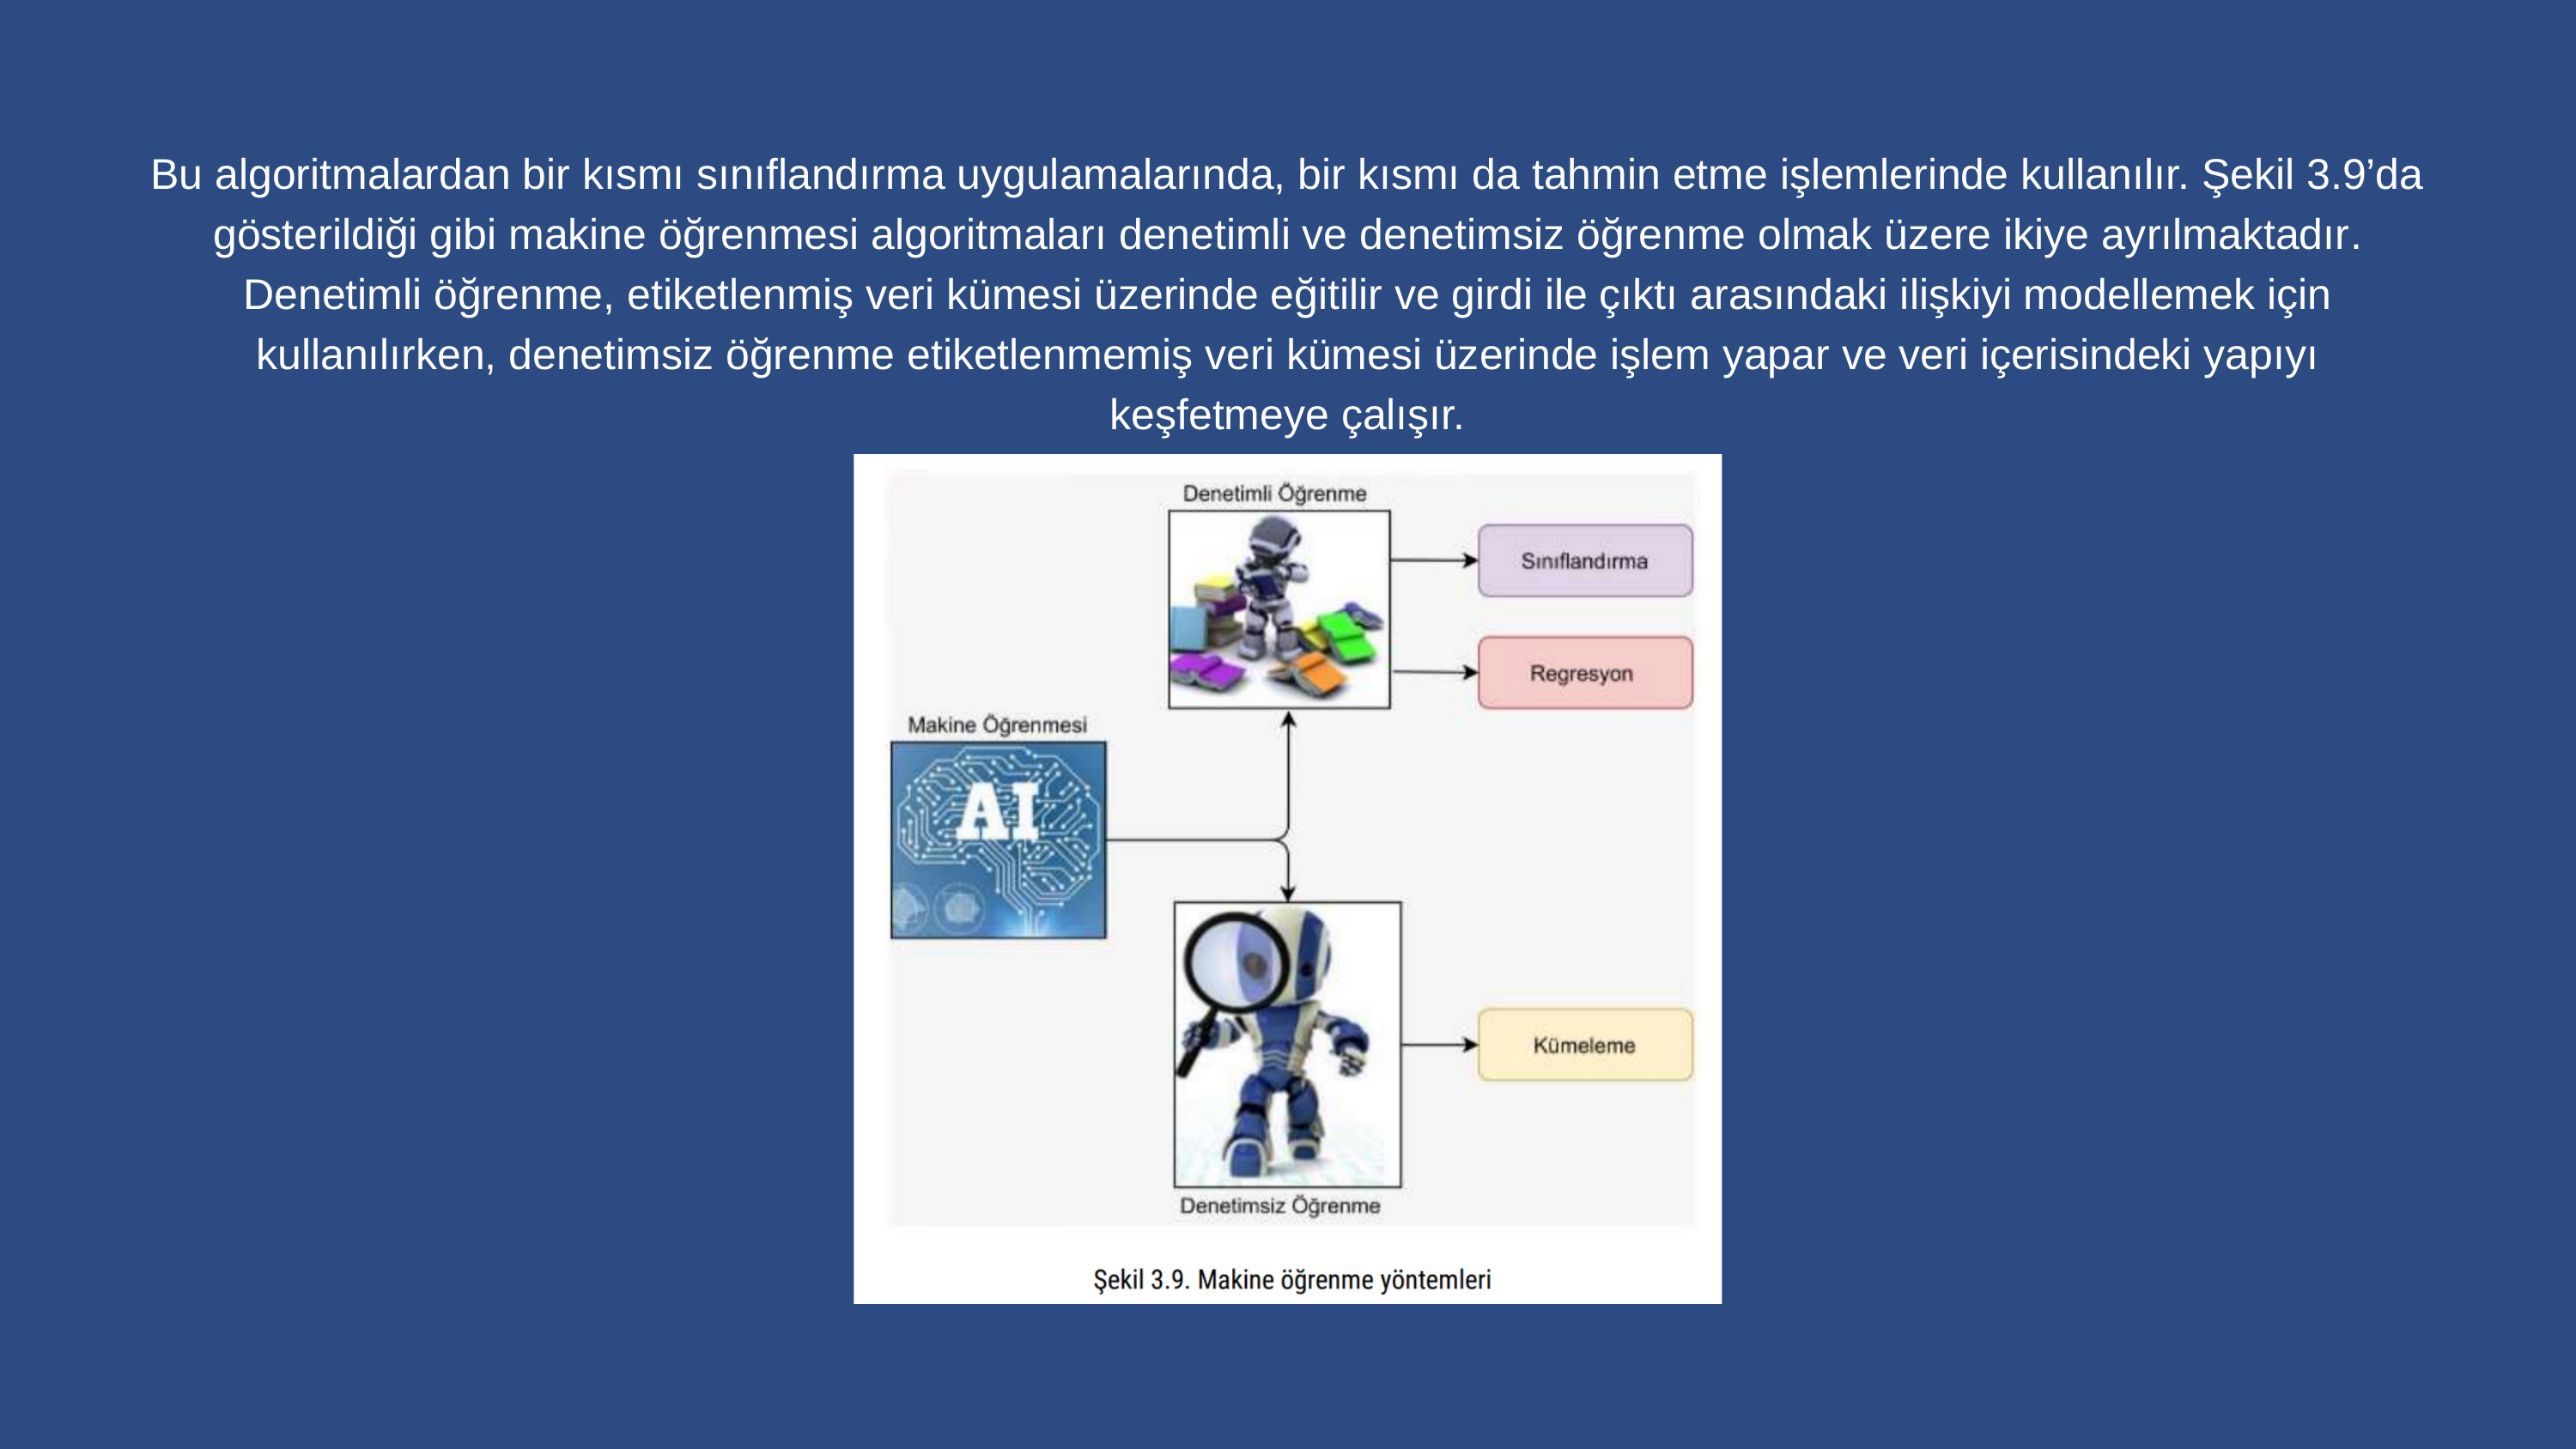

Bu algoritmalardan bir kısmı sınıflandırma uygulamalarında, bir kısmı da tahmin etme işlemlerinde kullanılır. Şekil 3.9’da gösterildiği gibi makine öğrenmesi algoritmaları denetimli ve denetimsiz öğrenme olmak üzere ikiye ayrılmaktadır. Denetimli öğrenme, etiketlenmiş veri kümesi üzerinde eğitilir ve girdi ile çıktı arasındaki ilişkiyi modellemek için kullanılırken, denetimsiz öğrenme etiketlenmemiş veri kümesi üzerinde işlem yapar ve veri içerisindeki yapıyı keşfetmeye çalışır.